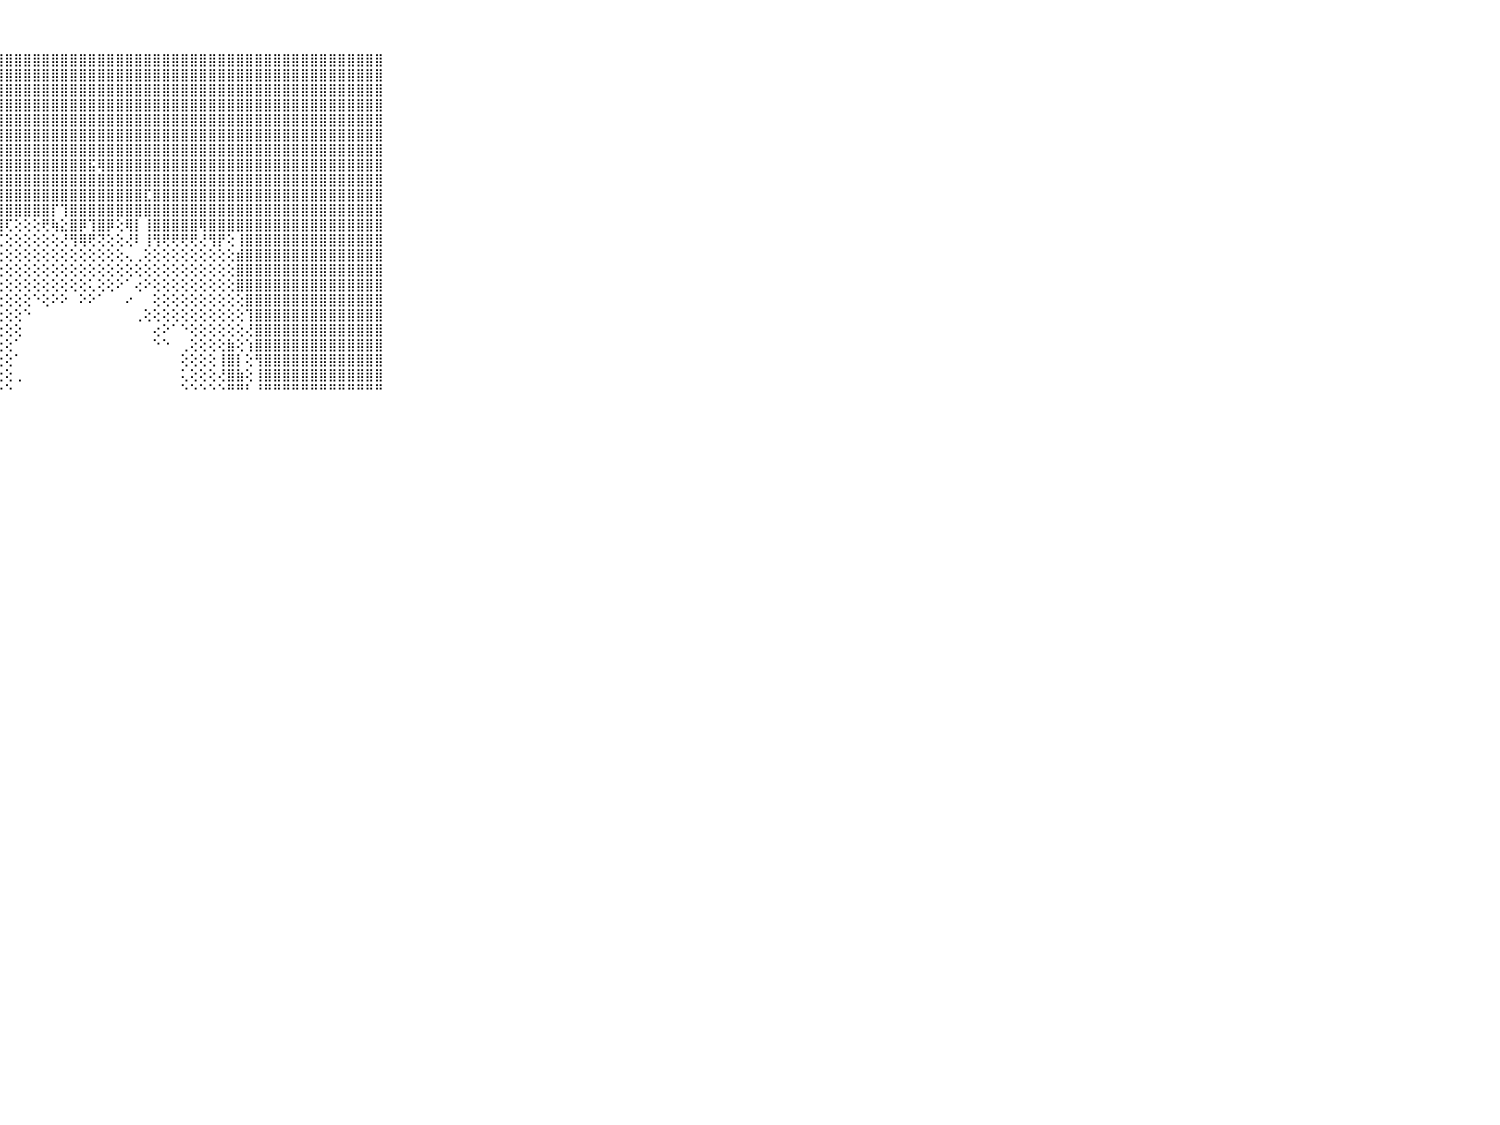

⠀⠀⠀⠀⠀⠀⠀⠀⠀⠀⠀⣿⣿⣿⣿⣿⣿⣿⣿⣿⣿⣿⣿⣿⣿⣿⣿⣿⣿⣿⣿⣿⣿⣿⣿⣿⣿⣿⣿⣿⣿⣿⣿⣿⣿⣿⣿⣿⣿⣿⣿⣿⣿⣿⣿⣿⣿⣿⣿⣿⣿⣿⣿⣿⣿⣿⣿⣿⣿⠀⠀⠀⠀⠀⠀⠀⠀⠀⠀⠀⠀
⠀⠀⠀⠀⠀⠀⠀⠀⠀⠀⠀⣿⣿⣿⣿⣿⣿⣿⣿⣿⣿⣿⣿⣿⣿⣿⣿⣿⣿⣿⣿⣿⣿⣿⣿⣿⣿⣿⣿⣿⣿⣿⣿⣿⣿⣿⣿⣿⣿⣿⣿⣿⣿⣿⣿⣿⣿⣿⣿⣿⣿⣿⣿⣿⣿⣿⣿⣿⣿⠀⠀⠀⠀⠀⠀⠀⠀⠀⠀⠀⠀
⠀⠀⠀⠀⠀⠀⠀⠀⠀⠀⠀⣿⣿⣿⣿⣿⣿⣿⣿⣿⣿⣿⣿⣿⣿⣿⣿⣿⣿⣿⣿⣿⣿⣿⣿⣿⣿⣿⣿⣿⣿⣿⣿⣿⣿⣿⣿⣿⣿⣿⣿⣿⣿⣿⣿⣿⣿⣿⣿⣿⣿⣿⣿⣿⣿⣿⣿⣿⣿⠀⠀⠀⠀⠀⠀⠀⠀⠀⠀⠀⠀
⠀⠀⠀⠀⠀⠀⠀⠀⠀⠀⠀⣿⣿⣿⣿⣿⣿⣿⣿⣿⣿⣿⣿⣿⣿⣿⣿⣿⣿⣿⣿⣿⣿⣿⣿⣿⣿⣿⣿⣿⣿⣿⣿⣿⣿⣿⣿⣿⣿⣿⣿⣿⣿⣿⣿⣿⣿⣿⣿⣿⣿⣿⣿⣿⣿⣿⣿⣿⣿⠀⠀⠀⠀⠀⠀⠀⠀⠀⠀⠀⠀
⠀⠀⠀⠀⠀⠀⠀⠀⠀⠀⠀⣿⣿⣿⣿⣿⣿⣿⣿⣿⣿⣿⣿⣿⣿⣿⣿⣿⣿⣿⣿⣿⣿⣿⣿⣿⣿⣿⣿⣿⣿⣿⣿⣿⣿⣿⣿⣿⣿⣿⣿⣿⣿⣿⣿⣿⣿⣿⣿⣿⣿⣿⣿⣿⣿⣿⣿⣿⣿⠀⠀⠀⠀⠀⠀⠀⠀⠀⠀⠀⠀
⠀⠀⠀⠀⠀⠀⠀⠀⠀⠀⠀⣿⣿⣿⣿⣿⣿⣿⣿⣿⣿⣿⣿⣿⣿⣿⣿⣿⣿⣿⣿⣿⣿⣿⣿⣿⣿⣿⣿⣿⣿⣿⣿⣿⣿⣿⣿⣿⣿⣿⣿⣿⣿⣿⣿⣿⣿⣿⣿⣿⣿⣿⣿⣿⣿⣿⣿⣿⣿⠀⠀⠀⠀⠀⠀⠀⠀⠀⠀⠀⠀
⠀⠀⠀⠀⠀⠀⠀⠀⠀⠀⠀⣿⣿⣿⣿⣿⣿⣿⣿⣿⣿⣿⣿⣿⣿⣿⣿⣿⣿⣿⣿⣿⣿⣿⣿⣿⣿⣿⣿⣿⣿⣿⣿⣿⣿⣿⣿⣿⣿⣿⣿⣿⣿⣿⣿⣿⣿⣿⣿⣿⣿⣿⣿⣿⣿⣿⣿⣿⣿⠀⠀⠀⠀⠀⠀⠀⠀⠀⠀⠀⠀
⠀⠀⠀⠀⠀⠀⠀⠀⠀⠀⠀⣿⣿⣿⣿⣿⣿⣿⣿⣿⣿⣿⣿⣿⣿⣿⣿⣿⣿⣿⣿⣿⣿⣿⣿⣿⣿⣯⢿⣿⣿⣿⣿⣿⣿⣿⣿⣿⣿⣿⣿⣿⣿⣿⣿⣿⣿⣿⣿⣿⣿⣿⣿⣿⣿⣿⣿⣿⣿⠀⠀⠀⠀⠀⠀⠀⠀⠀⠀⠀⠀
⠀⠀⠀⠀⠀⠀⠀⠀⠀⠀⠀⣿⣿⣿⣿⣿⣿⣿⣿⣿⣿⣿⣿⣿⣿⣿⣿⣿⣿⣿⣿⣿⣿⣿⣿⣿⣿⣿⣿⣿⣿⣿⣿⣿⣿⣿⣿⣿⣿⣿⣿⣿⣿⣿⣿⣿⣿⣿⣿⣿⣿⣿⣿⣿⣿⣿⣿⣿⣿⠀⠀⠀⠀⠀⠀⠀⠀⠀⠀⠀⠀
⠀⠀⠀⠀⠀⠀⠀⠀⠀⠀⠀⣿⣿⣿⣿⣿⣿⣿⣿⣿⣿⣿⣿⣿⣿⣿⣿⣿⣿⣿⣿⣿⣿⣿⣿⣿⣿⣿⣿⣿⣿⣿⣿⣏⣿⣿⣿⣿⣿⣿⣿⣿⣿⣿⣿⣿⣿⣿⣿⣿⣿⣿⣿⣿⣿⣿⣿⣿⣿⠀⠀⠀⠀⠀⠀⠀⠀⠀⠀⠀⠀
⠀⠀⠀⠀⠀⠀⠀⠀⠀⠀⠀⣿⣿⣿⣿⣿⣿⣿⣿⣿⣿⣿⣿⣿⣿⣿⣿⣿⣿⣿⣿⣿⣿⡏⢹⣿⣿⣿⣿⣿⣿⣿⣿⣿⣿⣿⣿⣿⣿⣿⣿⣿⣿⣿⣿⣿⣿⣿⣿⣿⣿⣿⣿⣿⣿⣿⣿⣿⣿⠀⠀⠀⠀⠀⠀⠀⠀⠀⠀⠀⠀
⠀⠀⠀⠀⠀⠀⠀⠀⠀⠀⠀⣿⣿⣿⣿⣿⣿⣿⣿⣿⣿⣿⣿⣿⣿⣿⣿⣿⢏⢕⢕⢕⢟⢷⣕⣿⡿⢹⣿⡿⢕⢿⡇⢸⣿⣿⣿⣿⣿⢿⣿⣿⣿⣿⣿⣿⣿⣿⣿⣿⣿⣿⣿⣿⣿⣿⣿⣿⣿⠀⠀⠀⠀⠀⠀⠀⠀⠀⠀⠀⠀
⠀⠀⠀⠀⠀⠀⠀⠀⠀⠀⠀⣿⣿⣿⣿⣿⣿⣿⣿⣿⣿⣿⣿⣿⣿⣿⣿⢏⢕⢕⢕⢕⢕⢕⢜⢻⢿⢟⢝⢕⢕⢜⠇⢸⢻⢟⢟⢟⢟⢜⢻⡟⢕⢸⣿⣿⣿⣿⣿⣿⣿⣿⣿⣿⣿⣿⣿⣿⣿⠀⠀⠀⠀⠀⠀⠀⠀⠀⠀⠀⠀
⠀⠀⠀⠀⠀⠀⠀⠀⠀⠀⠀⣿⣿⣿⣿⣿⣿⣿⣿⣿⣿⣿⣿⣿⣿⣿⡟⢕⢕⢕⢕⢕⢕⢕⢕⢕⢕⢕⢕⢕⢕⢄⢀⢕⢕⢕⢕⢕⢕⢕⢕⢕⢕⣾⣿⣿⣿⣿⣿⣿⣿⣿⣿⣿⣿⣿⣿⣿⣿⠀⠀⠀⠀⠀⠀⠀⠀⠀⠀⠀⠀
⠀⠀⠀⠀⠀⠀⠀⠀⠀⠀⠀⣿⣿⣿⣿⣿⣿⣿⣿⣿⣿⣿⣿⣿⣿⣿⢇⢕⢕⢕⢕⢕⢕⢕⢕⢕⢕⢕⢕⢕⢕⢕⢕⢕⢕⢕⢕⢕⢕⢕⢕⢕⢕⣿⣿⣿⣿⣿⣿⣿⣿⣿⣿⣿⣿⣿⣿⣿⣿⠀⠀⠀⠀⠀⠀⠀⠀⠀⠀⠀⠀
⠀⠀⠀⠀⠀⠀⠀⠀⠀⠀⠀⣿⣿⣿⣿⣿⣿⣿⣿⣿⣿⣿⣿⣿⣿⣿⢕⢕⢕⢕⢕⢕⢕⢕⢕⢕⢕⢅⢕⢕⠕⠁⢔⠕⢕⢕⢕⢕⢕⢕⢕⢕⢕⣿⣿⣿⣿⣿⣿⣿⣿⣿⣿⣿⣿⣿⣿⣿⣿⠀⠀⠀⠀⠀⠀⠀⠀⠀⠀⠀⠀
⠀⠀⠀⠀⠀⠀⠀⠀⠀⠀⠀⣿⣿⣿⣿⣿⣿⣿⣿⣿⣿⣿⣿⣿⣿⡇⢕⢕⢕⢕⢕⠑⢕⠕⠕⠀⠕⠕⠁⠀⠀⠔⠀⠀⢕⢕⢕⢕⢕⢕⢕⢕⢕⢕⣿⣿⣿⣿⣿⣿⣿⣿⣿⣿⣿⣿⣿⣿⣿⠀⠀⠀⠀⠀⠀⠀⠀⠀⠀⠀⠀
⠀⠀⠀⠀⠀⠀⠀⠀⠀⠀⠀⣿⣿⣿⣿⣿⣿⣿⣿⣿⣿⣿⣿⣿⣿⡇⢕⢕⢕⢕⠑⠀⠀⠀⠀⠀⠀⠀⠀⠀⠀⠀⢀⢕⢕⢕⢕⢕⢕⢕⢕⢕⢕⢕⢹⣿⣿⣿⣿⣿⣿⣿⣿⣿⣿⣿⣿⣿⣿⠀⠀⠀⠀⠀⠀⠀⠀⠀⠀⠀⠀
⠀⠀⠀⠀⠀⠀⠀⠀⠀⠀⠀⣿⣿⣿⣿⣿⣿⣿⣿⣿⣿⣿⣿⣿⣿⡟⢕⢕⢕⢕⠀⠀⠀⠀⠀⠀⠀⠀⠀⠀⠀⠀⠀⠀⢔⠕⠁⠑⢕⢕⢕⢕⢕⢕⢜⣿⣿⣿⣿⣿⣿⣿⣿⣿⣿⣿⣿⣿⣿⠀⠀⠀⠀⠀⠀⠀⠀⠀⠀⠀⠀
⠀⠀⠀⠀⠀⠀⠀⠀⠀⠀⠀⣿⣿⣿⣿⣿⣿⣿⣿⣿⣿⣿⣿⣿⣿⡇⢕⢕⢕⠁⠀⠀⠀⠀⠀⠀⠀⠀⠀⠀⠀⠀⠀⠀⠑⠑⠀⢀⢕⢕⢕⢕⣷⢕⢱⣿⣿⣿⣿⣿⣿⣿⣿⣿⣿⣿⣿⣿⣿⠀⠀⠀⠀⠀⠀⠀⠀⠀⠀⠀⠀
⠀⠀⠀⠀⠀⠀⠀⠀⠀⠀⠀⣿⣿⣿⣿⣿⣿⣿⣿⣿⣿⣿⣿⣿⣿⢇⢕⢕⢕⠁⠀⠀⠀⠀⠀⠀⠀⠀⠀⠀⠀⠀⠀⠀⠀⠀⠀⢕⢕⢕⢕⢸⣿⡇⢕⢻⣿⣿⣿⣿⣿⣿⣿⣿⣿⣿⣿⣿⣿⠀⠀⠀⠀⠀⠀⠀⠀⠀⠀⠀⠀
⠀⠀⠀⠀⠀⠀⠀⠀⠀⠀⠀⣿⣿⣿⣿⣿⣿⣿⣿⣿⣿⣿⣿⣿⣿⢕⢕⢕⢕⢀⠀⠀⠀⠀⠀⠀⠀⠀⠀⠀⠀⠀⠀⠀⠀⠀⠀⢅⢕⢕⢕⢜⣿⣷⢕⢸⣿⣿⣿⣿⣿⣿⣿⣿⣿⣿⣿⣿⣿⠀⠀⠀⠀⠀⠀⠀⠀⠀⠀⠀⠀
⠀⠀⠀⠀⠀⠀⠀⠀⠀⠀⠀⠛⠛⠛⠛⠛⠛⠛⠛⠛⠛⠛⠛⠛⠃⠑⠑⠑⠑⠀⠀⠀⠀⠀⠀⠀⠀⠀⠀⠀⠀⠀⠀⠀⠀⠀⠀⠑⠑⠑⠑⠑⠛⠛⠃⠘⠛⠛⠛⠛⠛⠛⠛⠛⠛⠛⠛⠛⠛⠀⠀⠀⠀⠀⠀⠀⠀⠀⠀⠀⠀